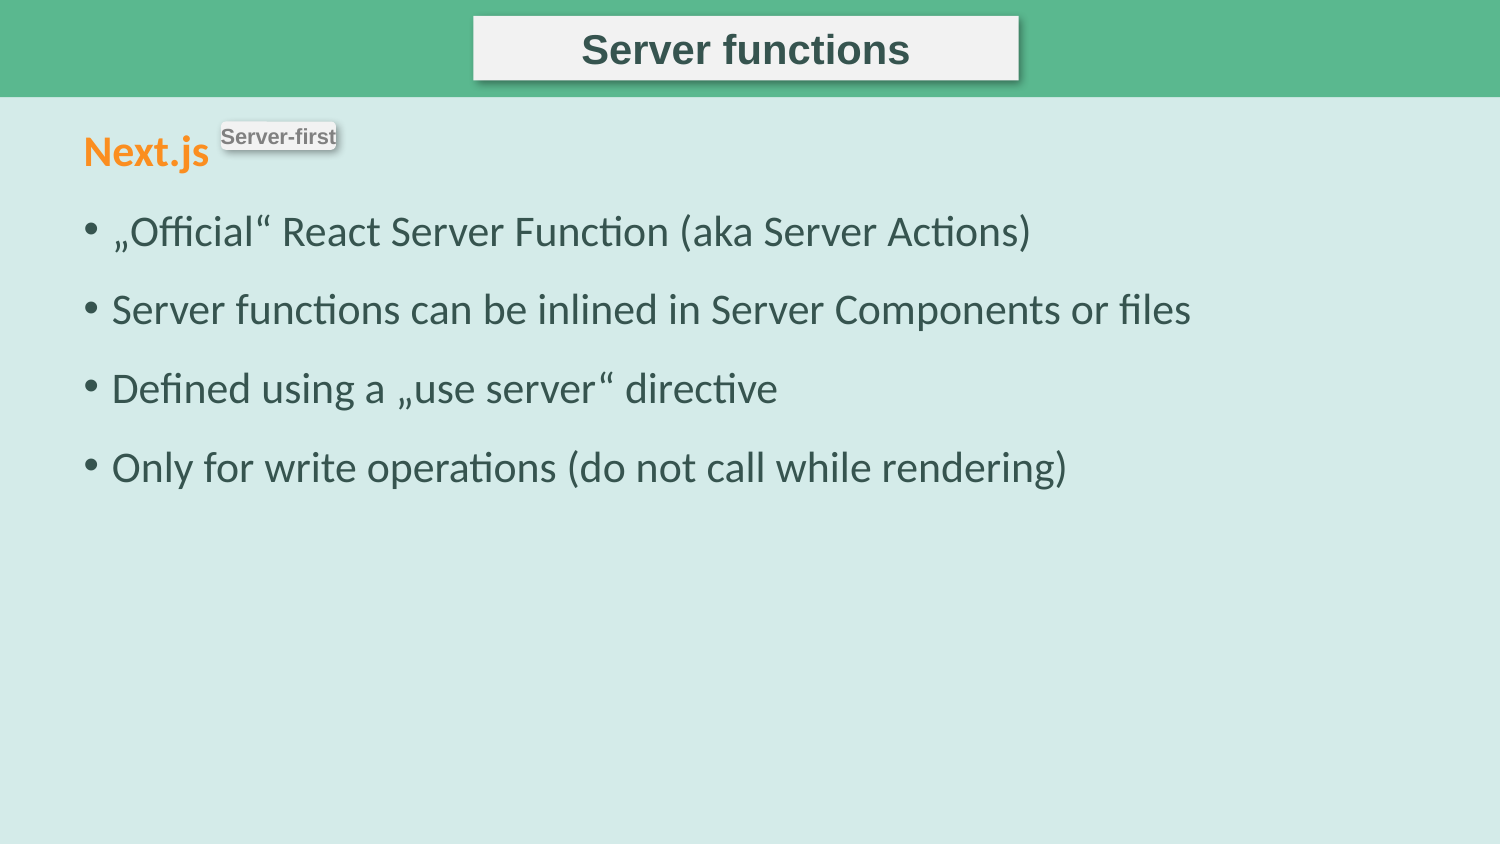

# Server side rendering (SSR)
Server functions
Next.js
„Official“ React Server Function (aka Server Actions)
Server functions can be inlined in Server Components or files
Defined using a „use server“ directive
Only for write operations (do not call while rendering)

Server-first